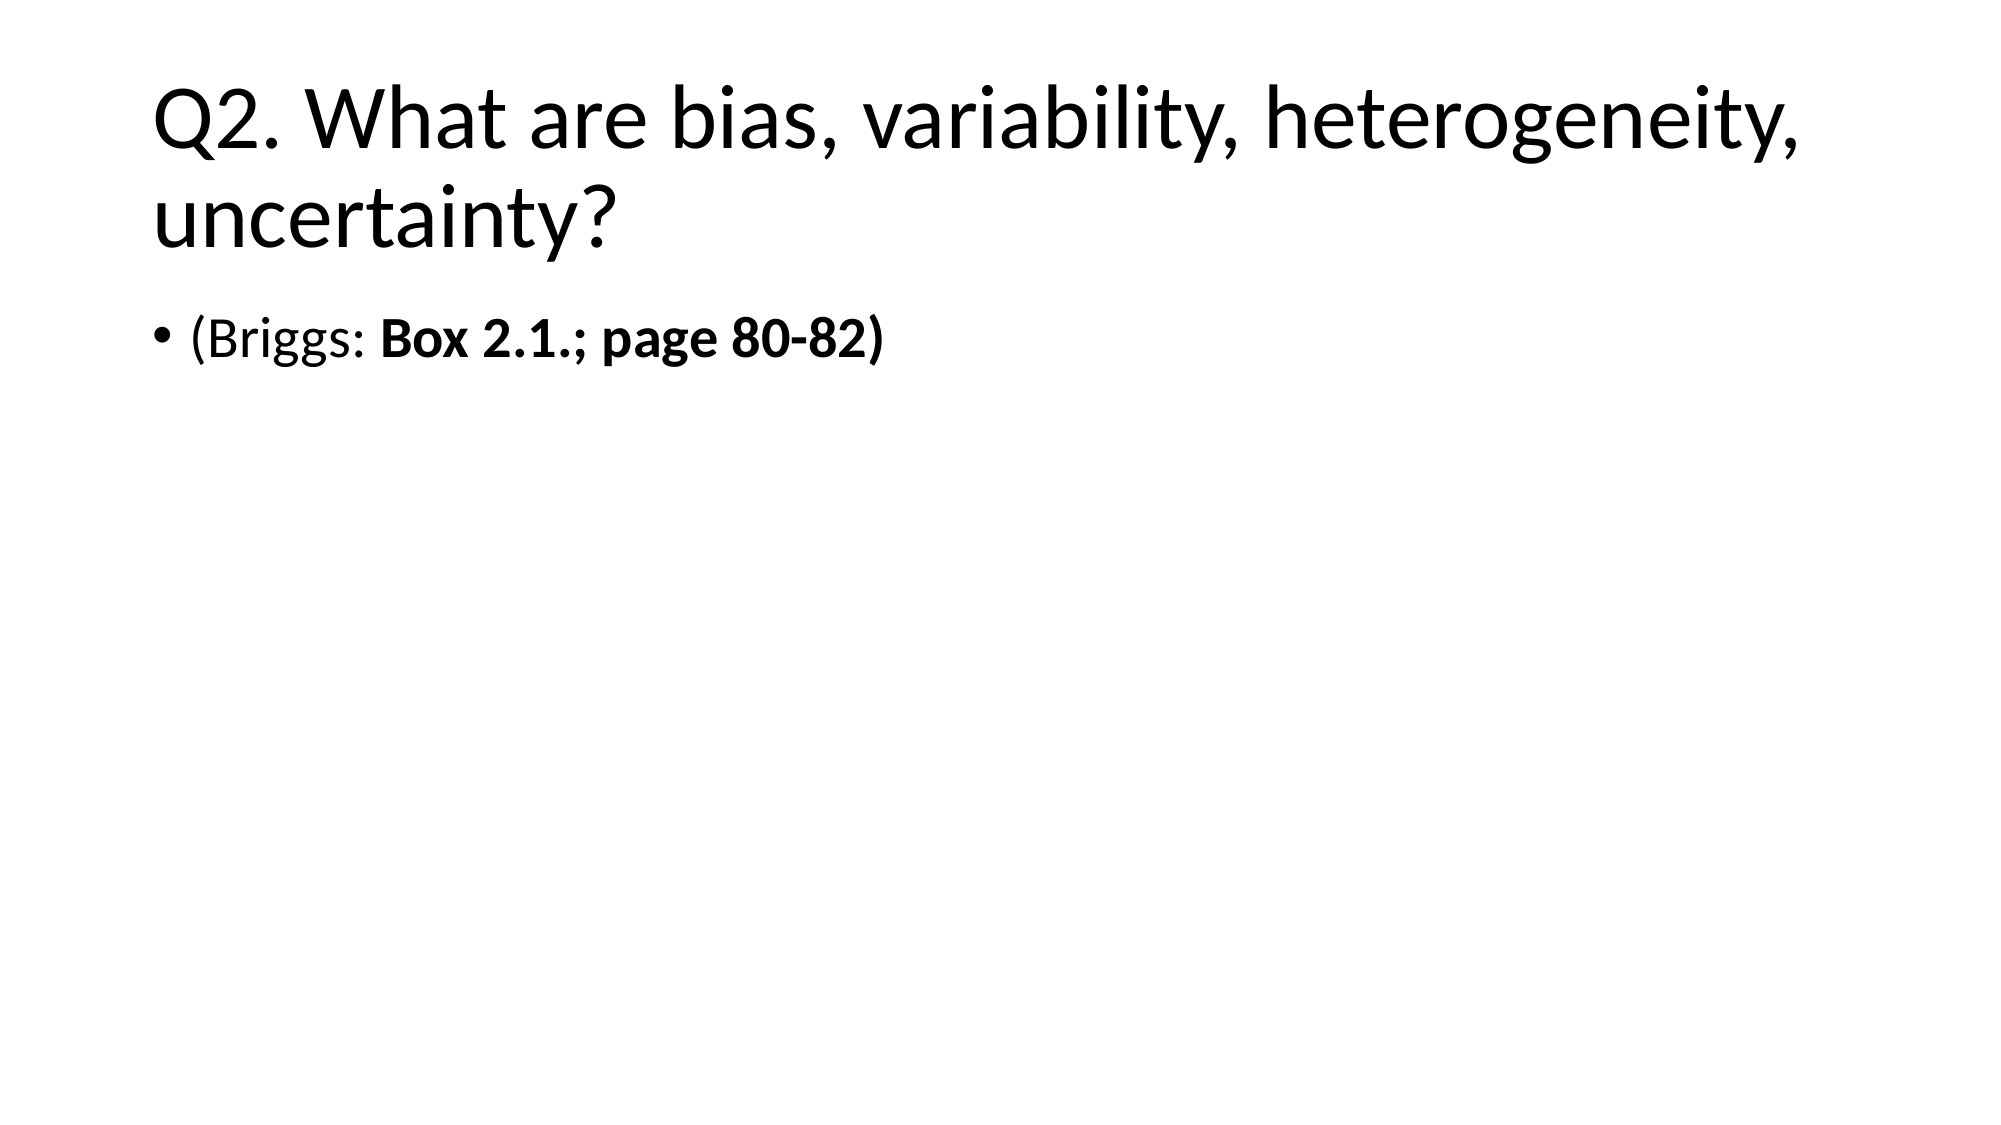

# Q2. What are bias, variability, heterogeneity, uncertainty?
(Briggs: Box 2.1.; page 80-82)